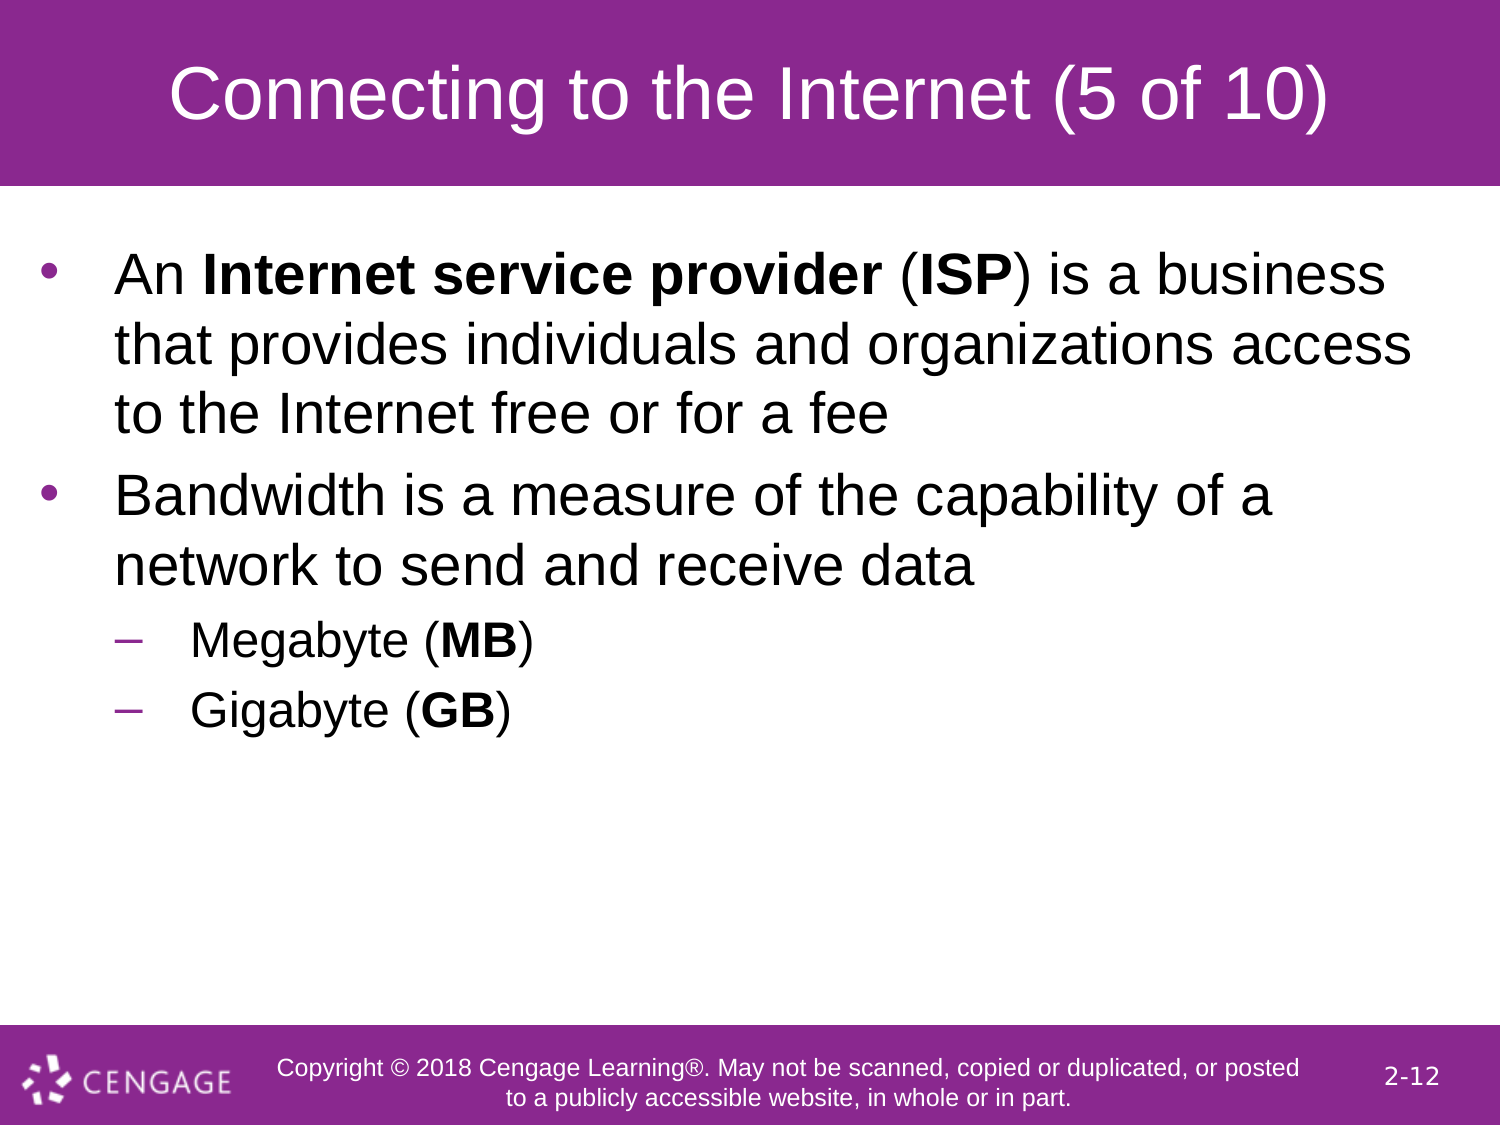

# Connecting to the Internet (5 of 10)
An Internet service provider (ISP) is a business that provides individuals and organizations access to the Internet free or for a fee
Bandwidth is a measure of the capability of a network to send and receive data
Megabyte (MB)
Gigabyte (GB)